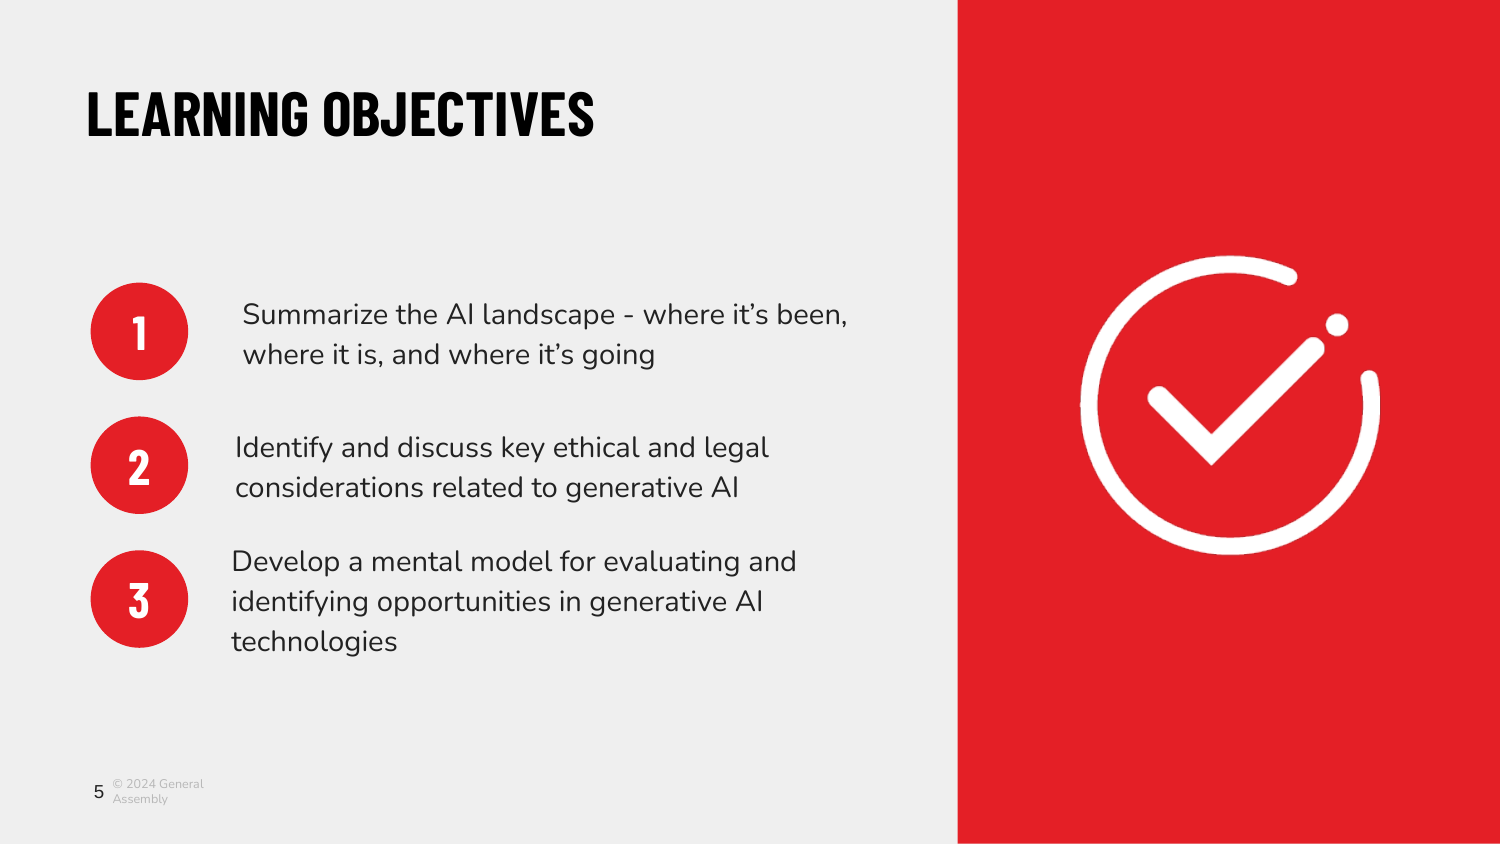

Summarize the AI landscape - where it’s been, where it is, and where it’s going
Identify and discuss key ethical and legal considerations related to generative AI
Develop a mental model for evaluating and identifying opportunities in generative AI technologies
5